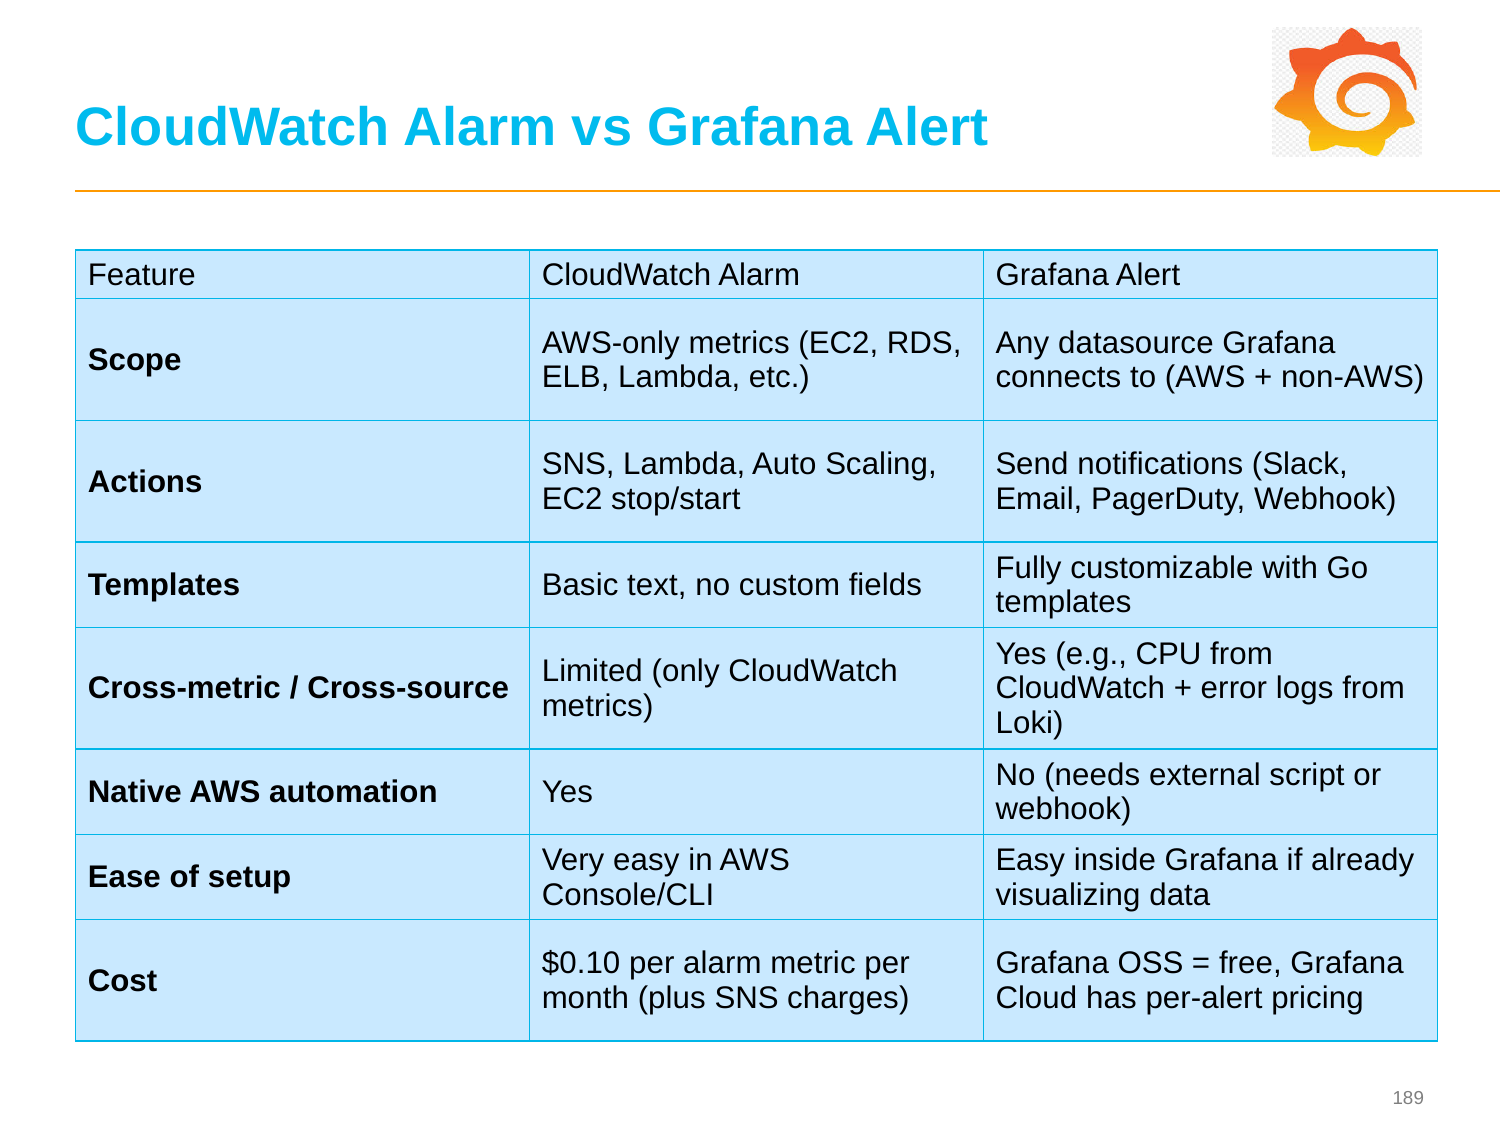

# CloudWatch Alarm vs Grafana Alert
| Feature | CloudWatch Alarm | Grafana Alert |
| --- | --- | --- |
| Scope | AWS-only metrics (EC2, RDS, ELB, Lambda, etc.) | Any datasource Grafana connects to (AWS + non-AWS) |
| Actions | SNS, Lambda, Auto Scaling, EC2 stop/start | Send notifications (Slack, Email, PagerDuty, Webhook) |
| Templates | Basic text, no custom fields | Fully customizable with Go templates |
| Cross-metric / Cross-source | Limited (only CloudWatch metrics) | Yes (e.g., CPU from CloudWatch + error logs from Loki) |
| Native AWS automation | Yes | No (needs external script or webhook) |
| Ease of setup | Very easy in AWS Console/CLI | Easy inside Grafana if already visualizing data |
| Cost | $0.10 per alarm metric per month (plus SNS charges) | Grafana OSS = free, Grafana Cloud has per-alert pricing |